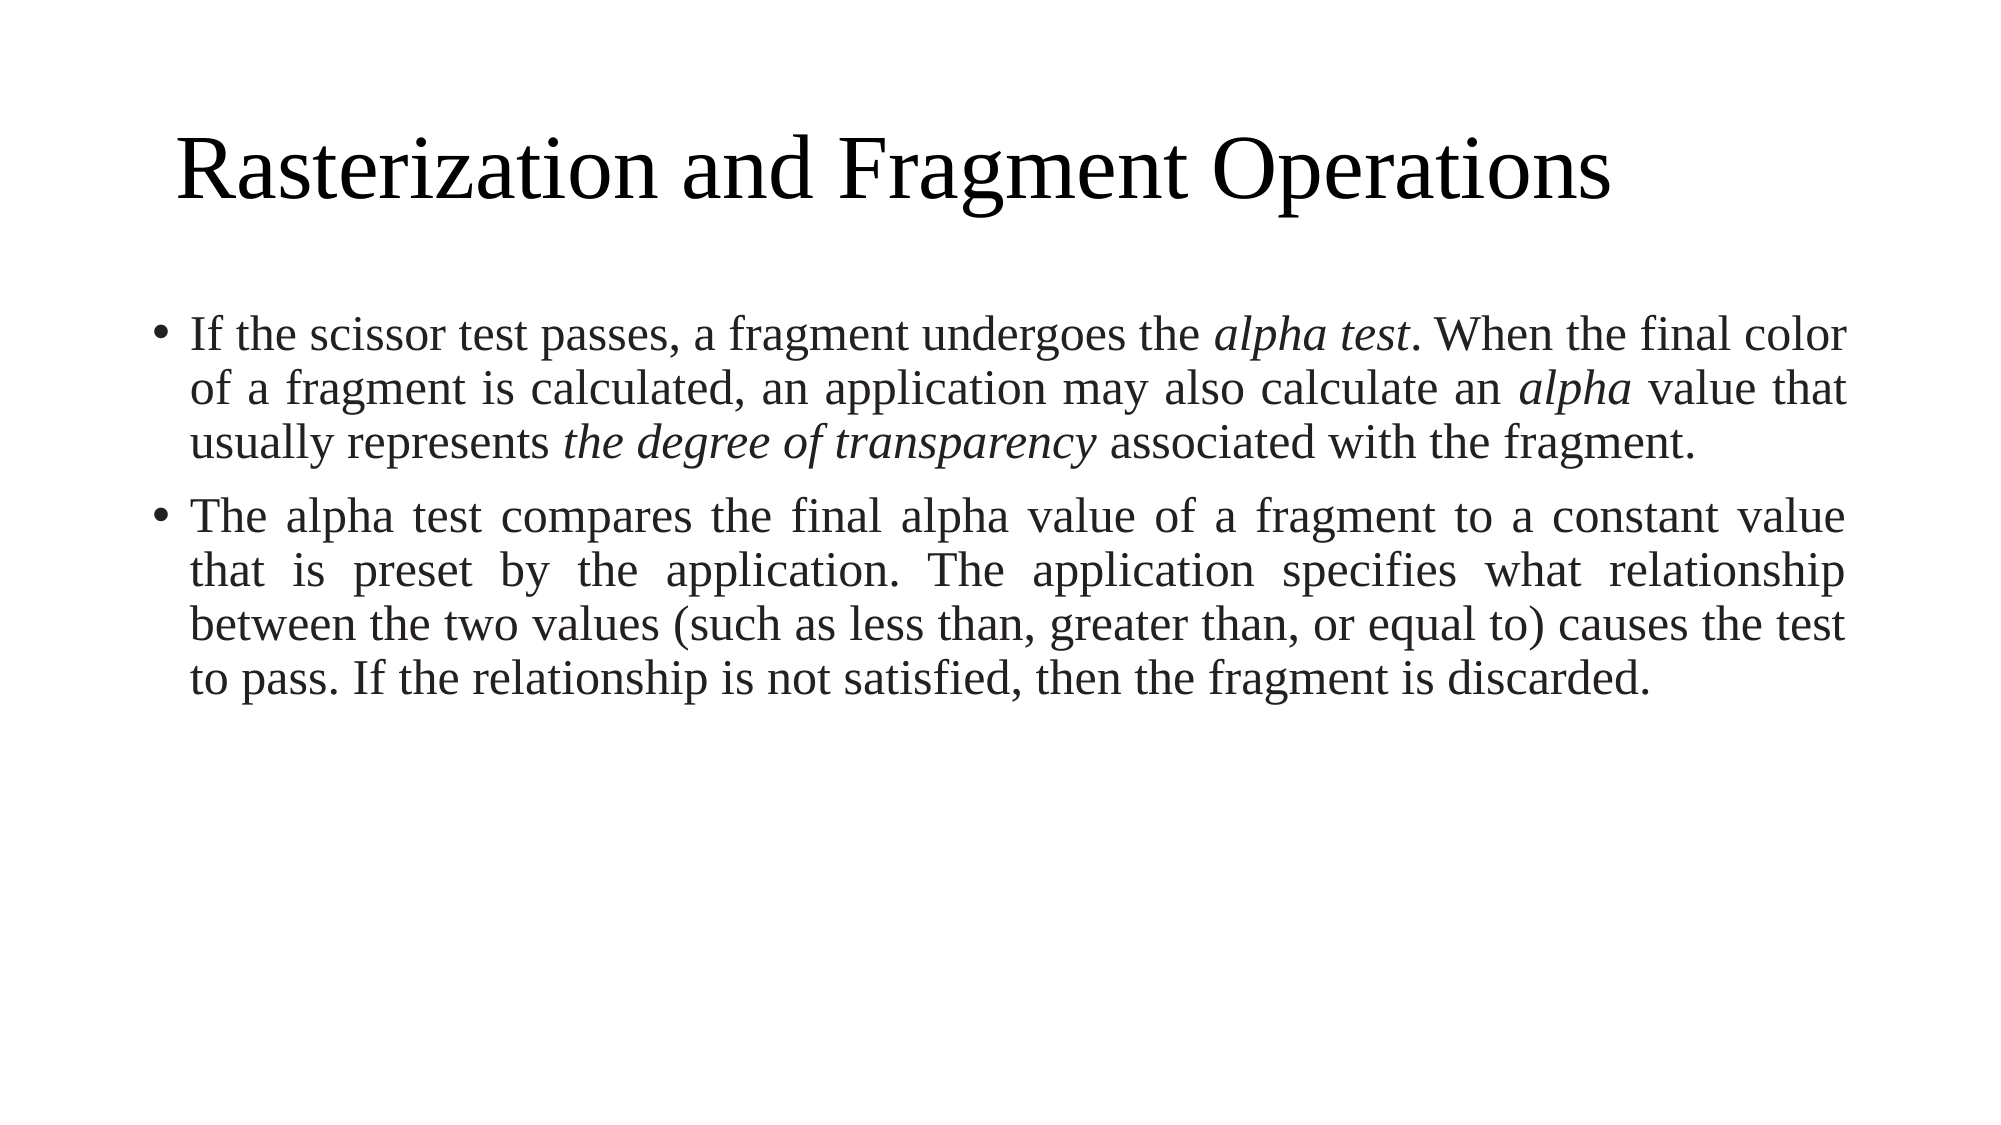

# Rasterization and Fragment Operations
If the scissor test passes, a fragment undergoes the alpha test. When the final color of a fragment is calculated, an application may also calculate an alpha value that usually represents the degree of transparency associated with the fragment.
The alpha test compares the final alpha value of a fragment to a constant value that is preset by the application. The application specifies what relationship between the two values (such as less than, greater than, or equal to) causes the test to pass. If the relationship is not satisfied, then the fragment is discarded.